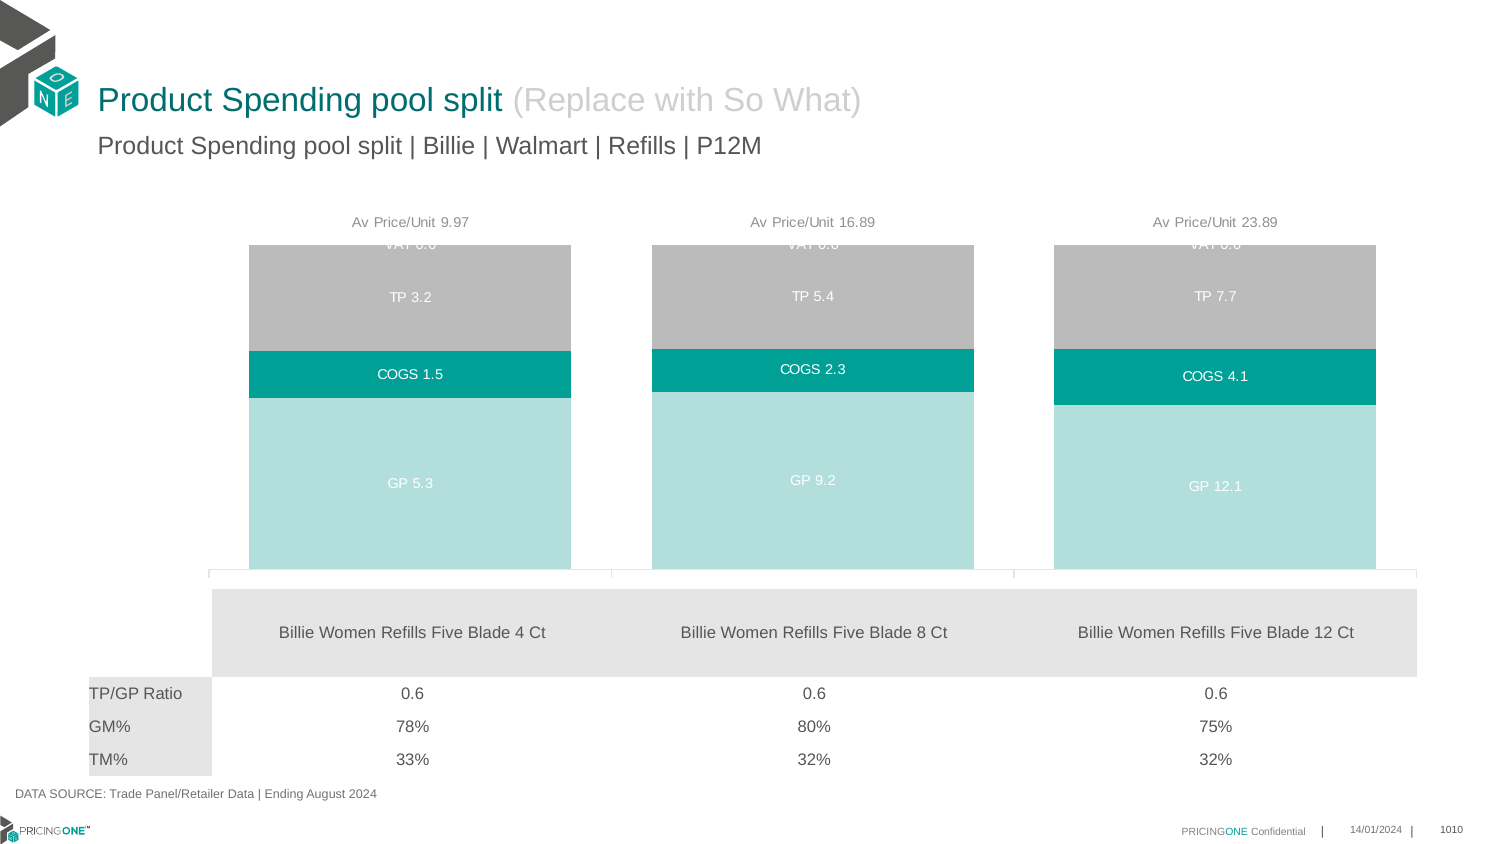

# Product Spending pool split (Replace with So What)
Product Spending pool split | Billie | Walmart | Refills | P12M

### Chart

| Category | GP | COGS | TP | VAT |
|---|---|---|---|---|
| Av Price/Unit 9.97 | 5.252732596779257 | 1.4692083852889788 | 3.2492163511352263 | 0.0 |
| Av Price/Unit 16.89 | 9.242077706310848 | 2.2533222936891524 | 5.397319741613259 | 0.0 |
| Av Price/Unit 23.89 | 12.070560805304236 | 4.129263305476897 | 7.686748334369312 | 0.0 |
|  | Billie Women Refills Five Blade 4 Ct | Billie Women Refills Five Blade 8 Ct | Billie Women Refills Five Blade 12 Ct |
| --- | --- | --- | --- |
| TP/GP Ratio | 0.6 | 0.6 | 0.6 |
| GM% | 78% | 80% | 75% |
| TM% | 33% | 32% | 32% |
DATA SOURCE: Trade Panel/Retailer Data | Ending August 2024

14/01/2024
1010